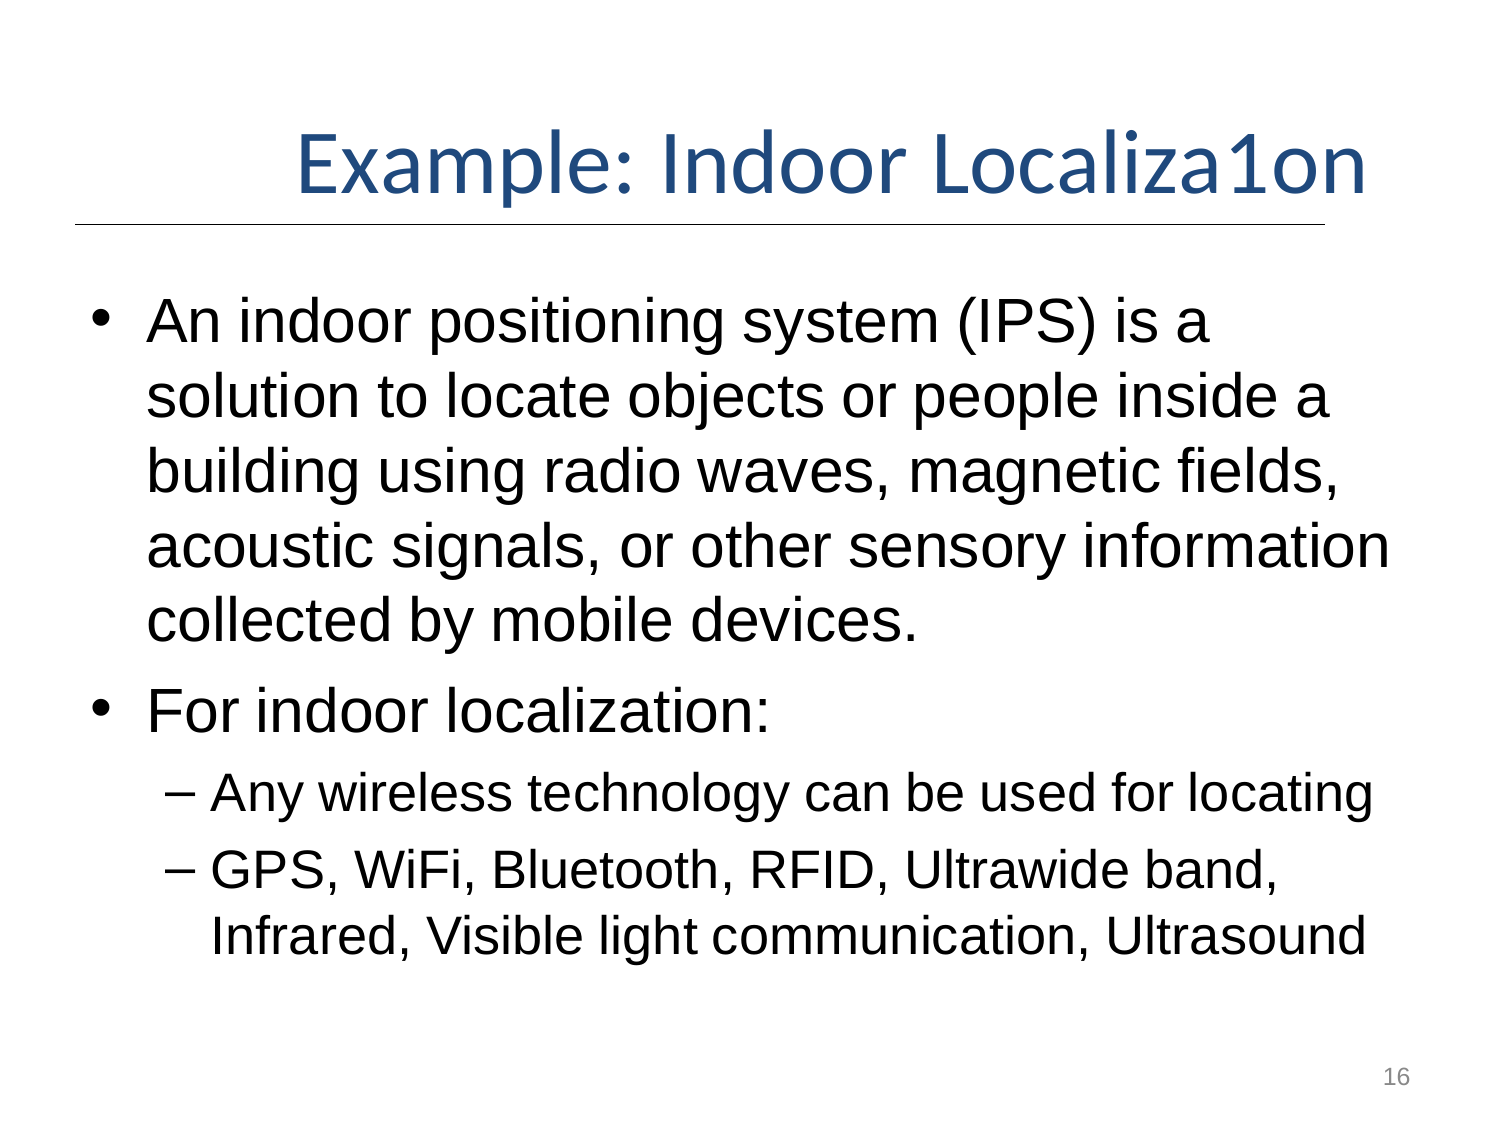

# Example: Indoor Localiza1on

An indoor positioning system (IPS) is a solution to locate objects or people inside a building using radio waves, magnetic fields, acoustic signals, or other sensory information collected by mobile devices.
For indoor localization:
Any wireless technology can be used for locating
GPS, WiFi, Bluetooth, RFID, Ultrawide band, Infrared, Visible light communication, Ultrasound
16